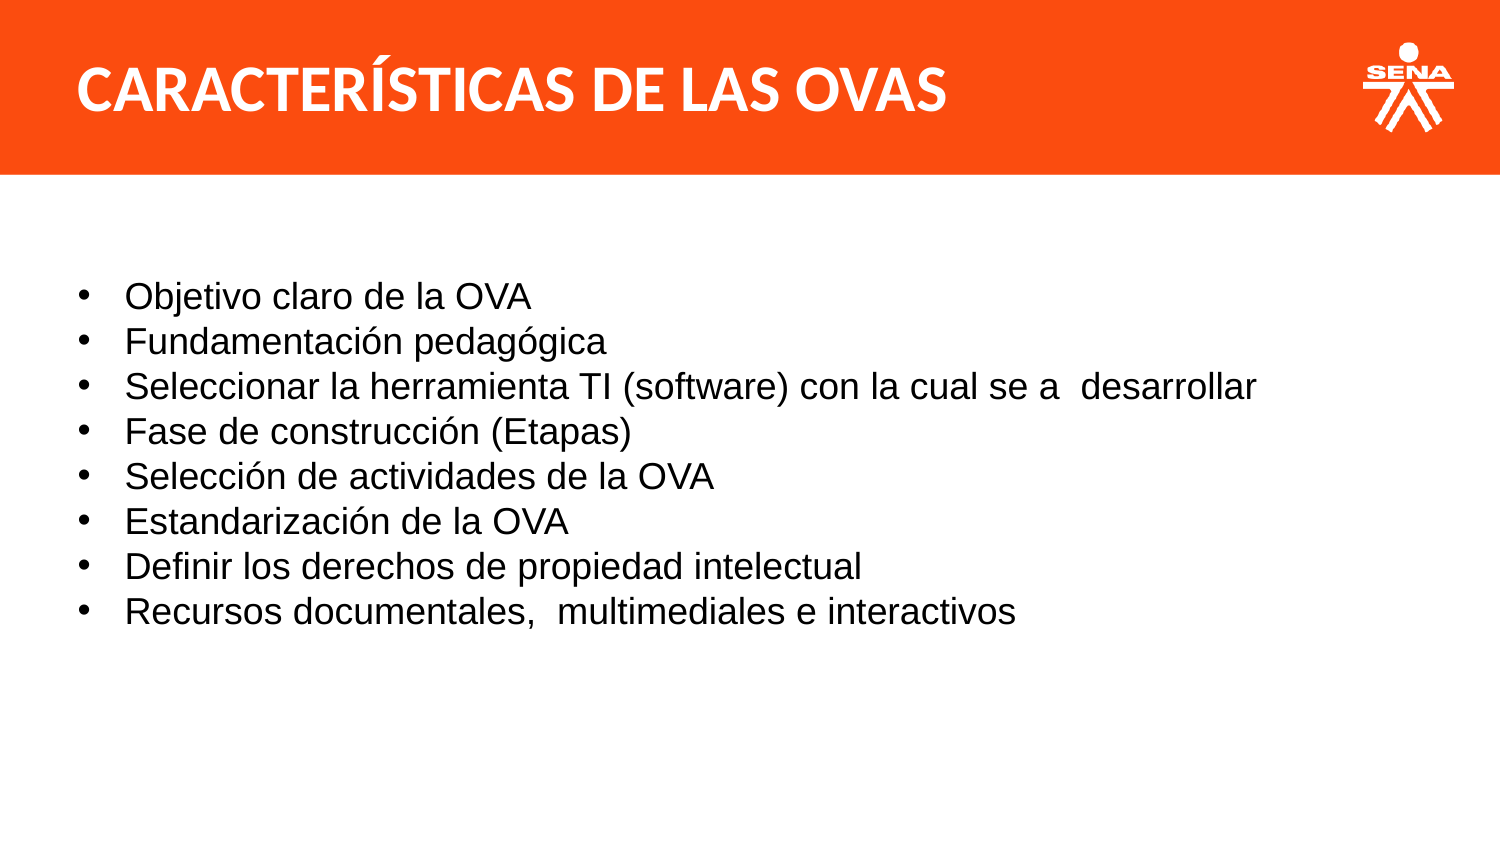

CARACTERÍSTICAS DE LAS OVAS
Objetivo claro de la OVA
Fundamentación pedagógica
Seleccionar la herramienta TI (software) con la cual se a  desarrollar
Fase de construcción (Etapas)
Selección de actividades de la OVA
Estandarización de la OVA
Definir los derechos de propiedad intelectual
Recursos documentales,  multimediales e interactivos